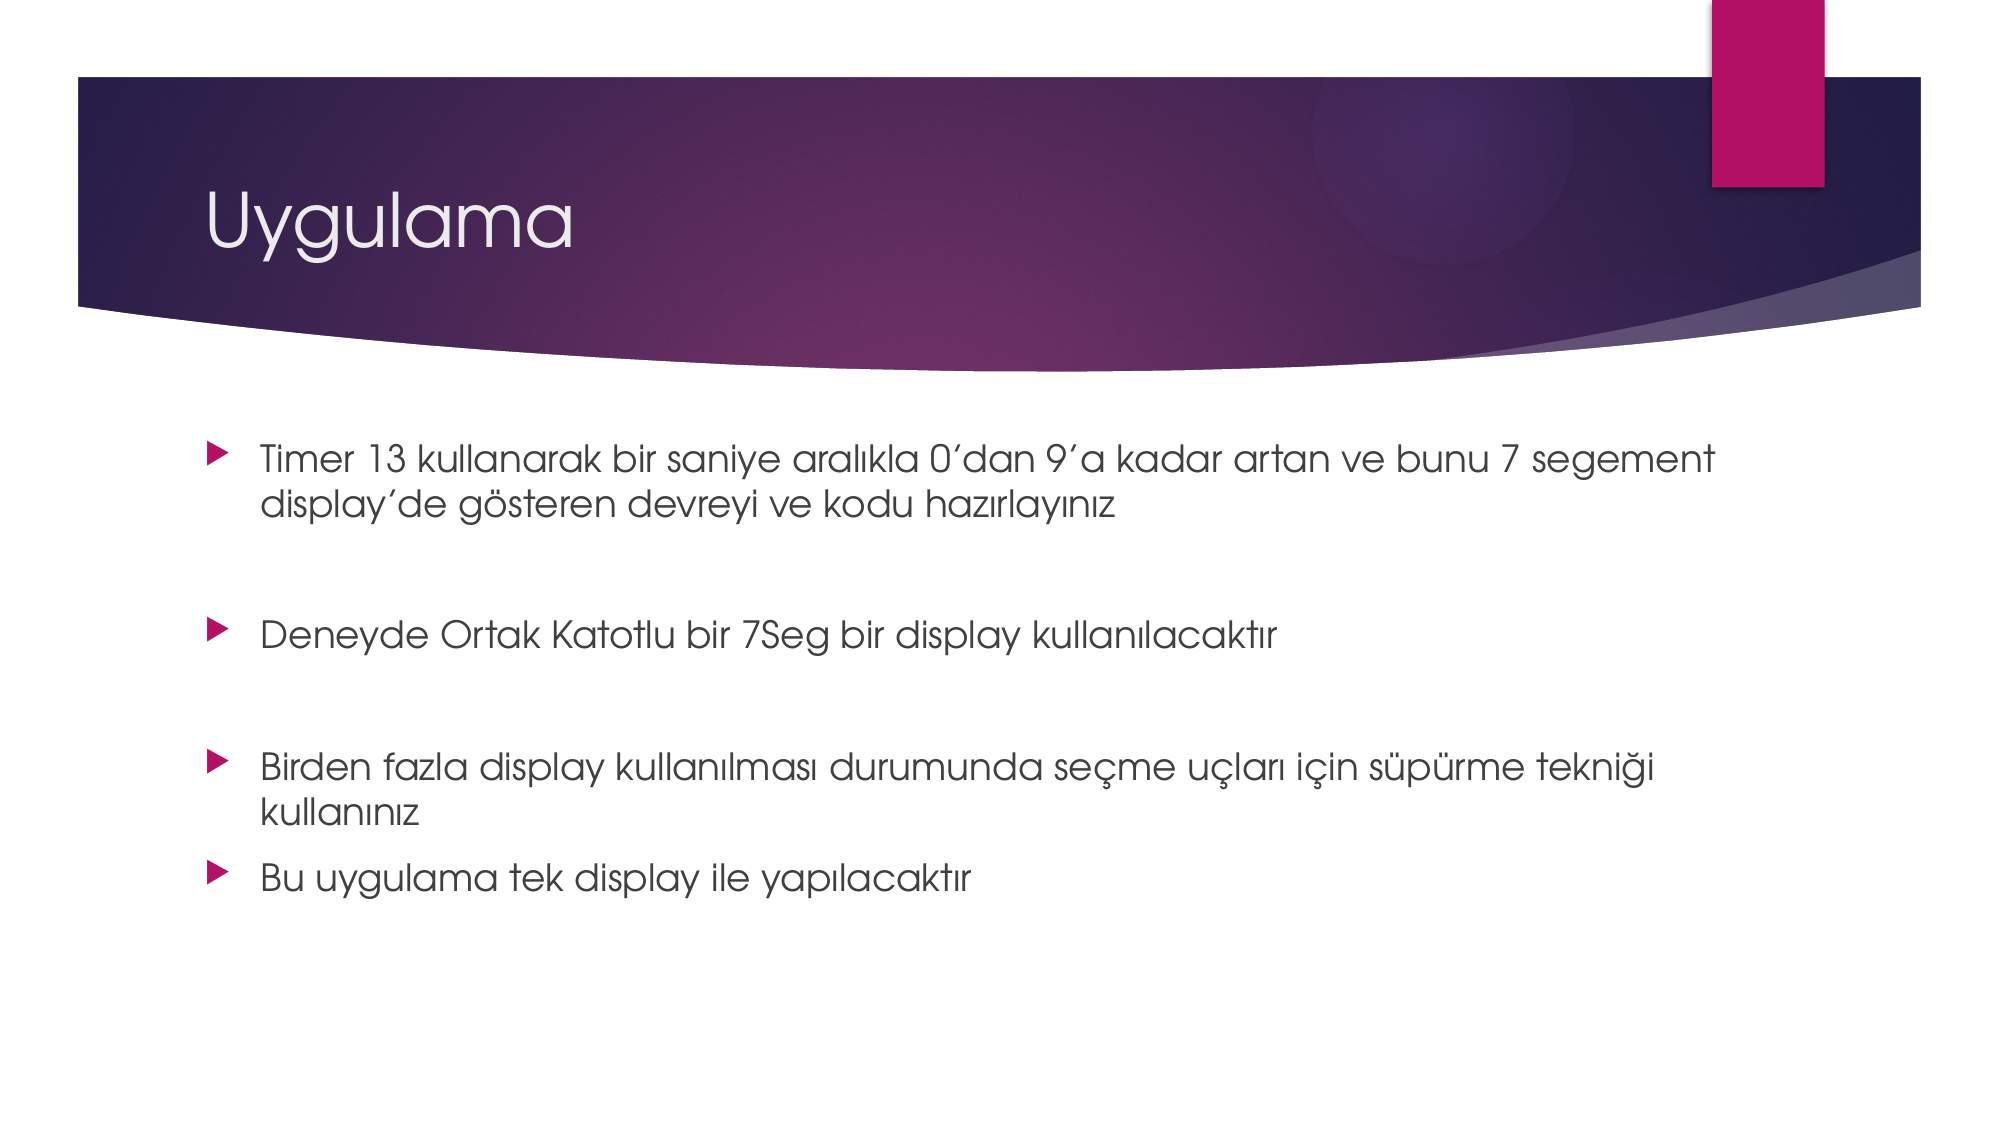

# Uygulama
Timer 13 kullanarak bir saniye aralıkla 0’dan 9’a kadar artan ve bunu 7 segement display’de gösteren devreyi ve kodu hazırlayınız

Deneyde Ortak Katotlu bir 7Seg bir display kullanılacaktır

Birden fazla display kullanılması durumunda seçme uçları için süpürme tekniği kullanınız
Bu uygulama tek display ile yapılacaktır